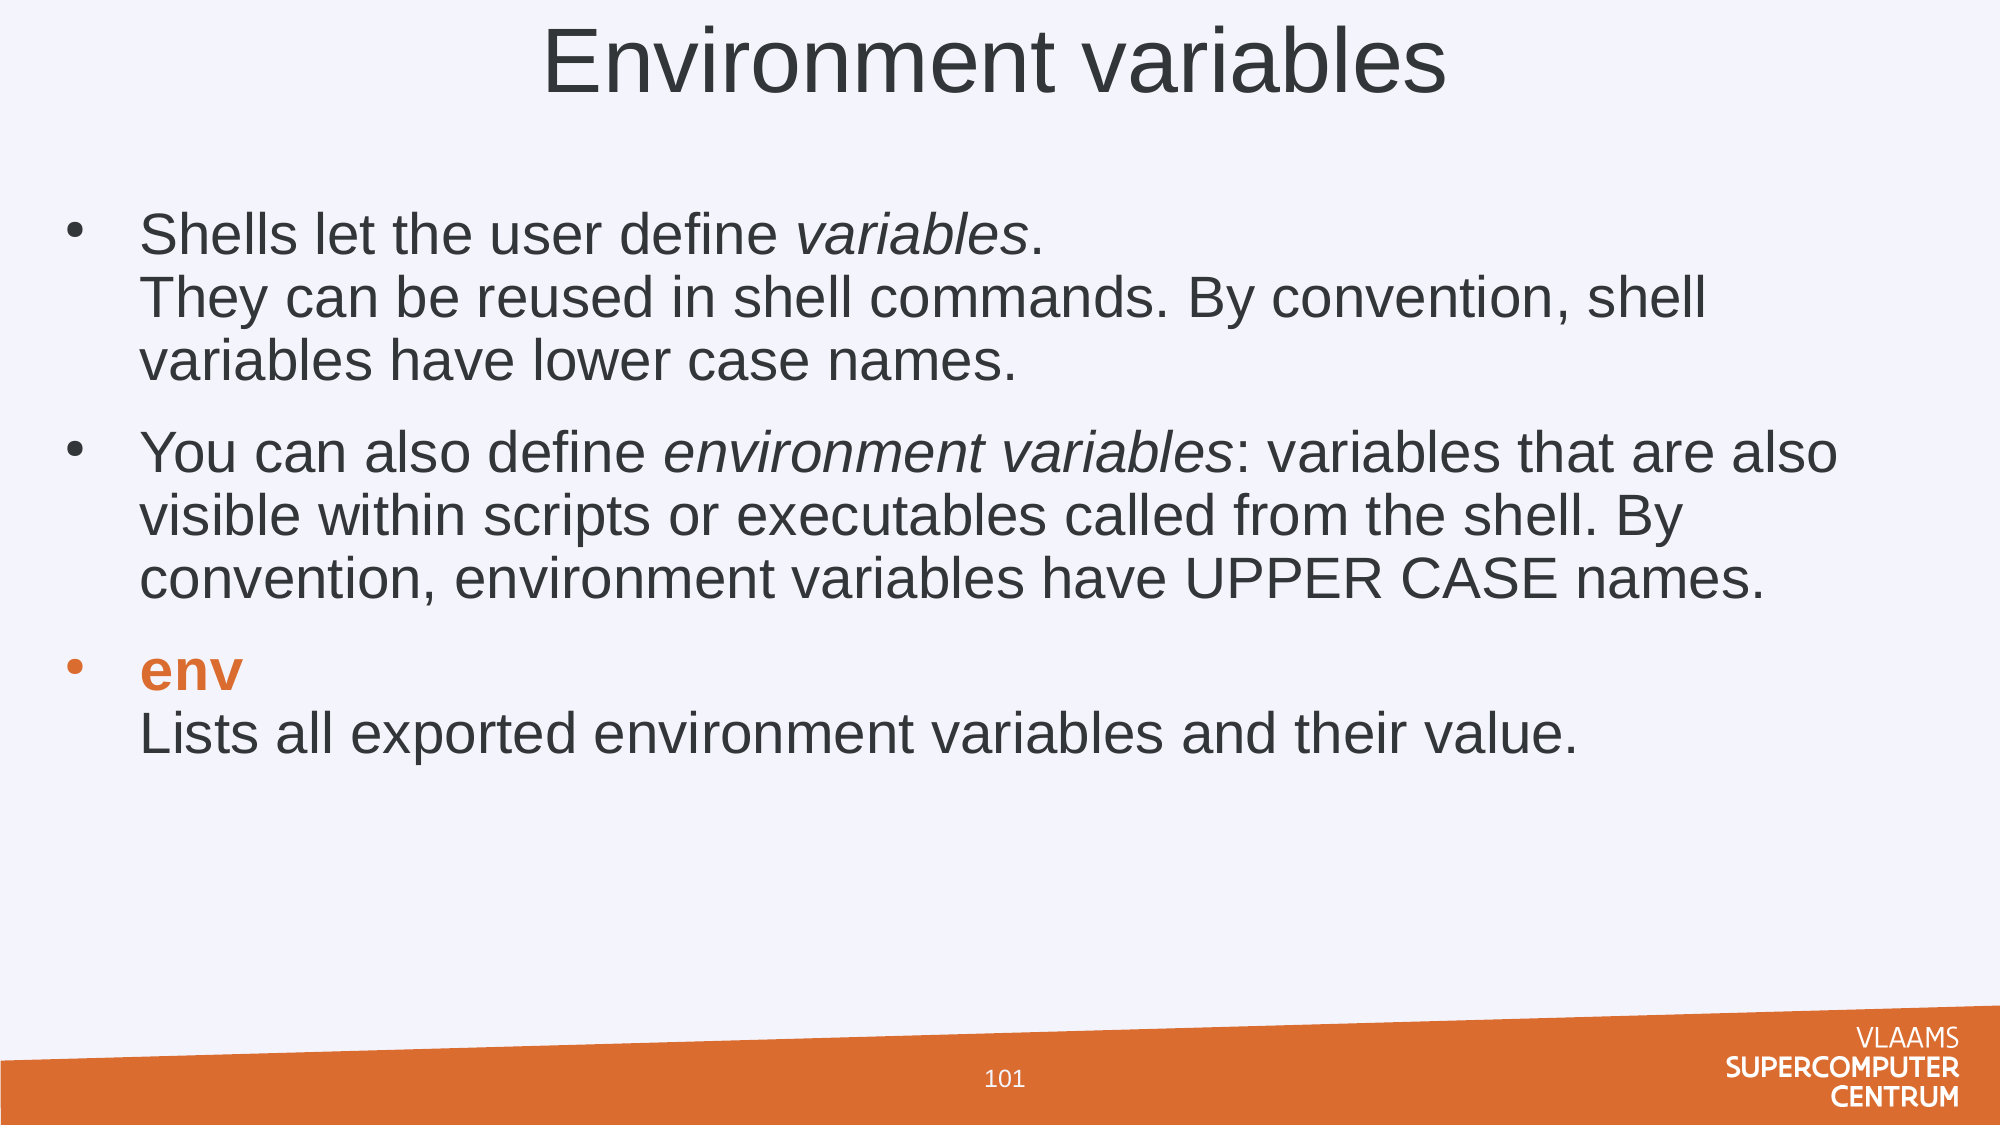

# Environment variables
Shells let the user define variables.
They can be reused in shell commands. By convention, shell variables have lower case names.
You can also define environment variables: variables that are also visible within scripts or executables called from the shell. By convention, environment variables have UPPER CASE names.
env
Lists all exported environment variables and their value.
101